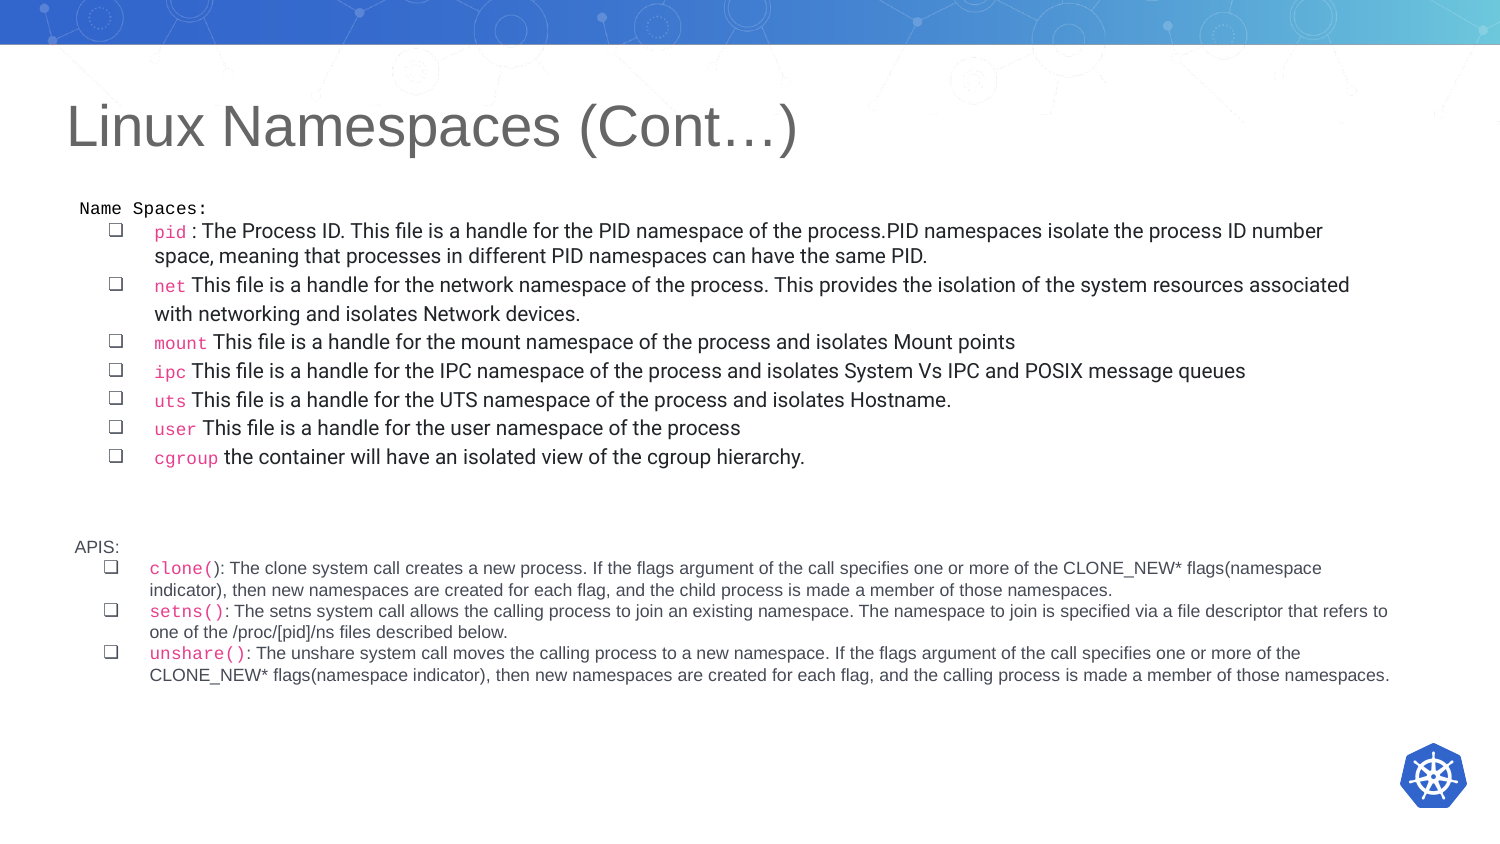

# Linux Namespaces (Cont…)
Name Spaces:
pid : The Process ID. This file is a handle for the PID namespace of the process.PID namespaces isolate the process ID number space, meaning that processes in different PID namespaces can have the same PID.
net This file is a handle for the network namespace of the process. This provides the isolation of the system resources associated with networking and isolates Network devices.
mount This file is a handle for the mount namespace of the process and isolates Mount points
ipc This file is a handle for the IPC namespace of the process and isolates System Vs IPC and POSIX message queues
uts This file is a handle for the UTS namespace of the process and isolates Hostname.
user This file is a handle for the user namespace of the process
cgroup the container will have an isolated view of the cgroup hierarchy.
APIS:
clone(): The clone system call creates a new process. If the flags argument of the call specifies one or more of the CLONE_NEW* flags(namespace indicator), then new namespaces are created for each flag, and the child process is made a member of those namespaces.
setns(): The setns system call allows the calling process to join an existing namespace. The namespace to join is specified via a file descriptor that refers to one of the /proc/[pid]/ns files described below.
unshare(): The unshare system call moves the calling process to a new namespace. If the flags argument of the call specifies one or more of the CLONE_NEW* flags(namespace indicator), then new namespaces are created for each flag, and the calling process is made a member of those namespaces.